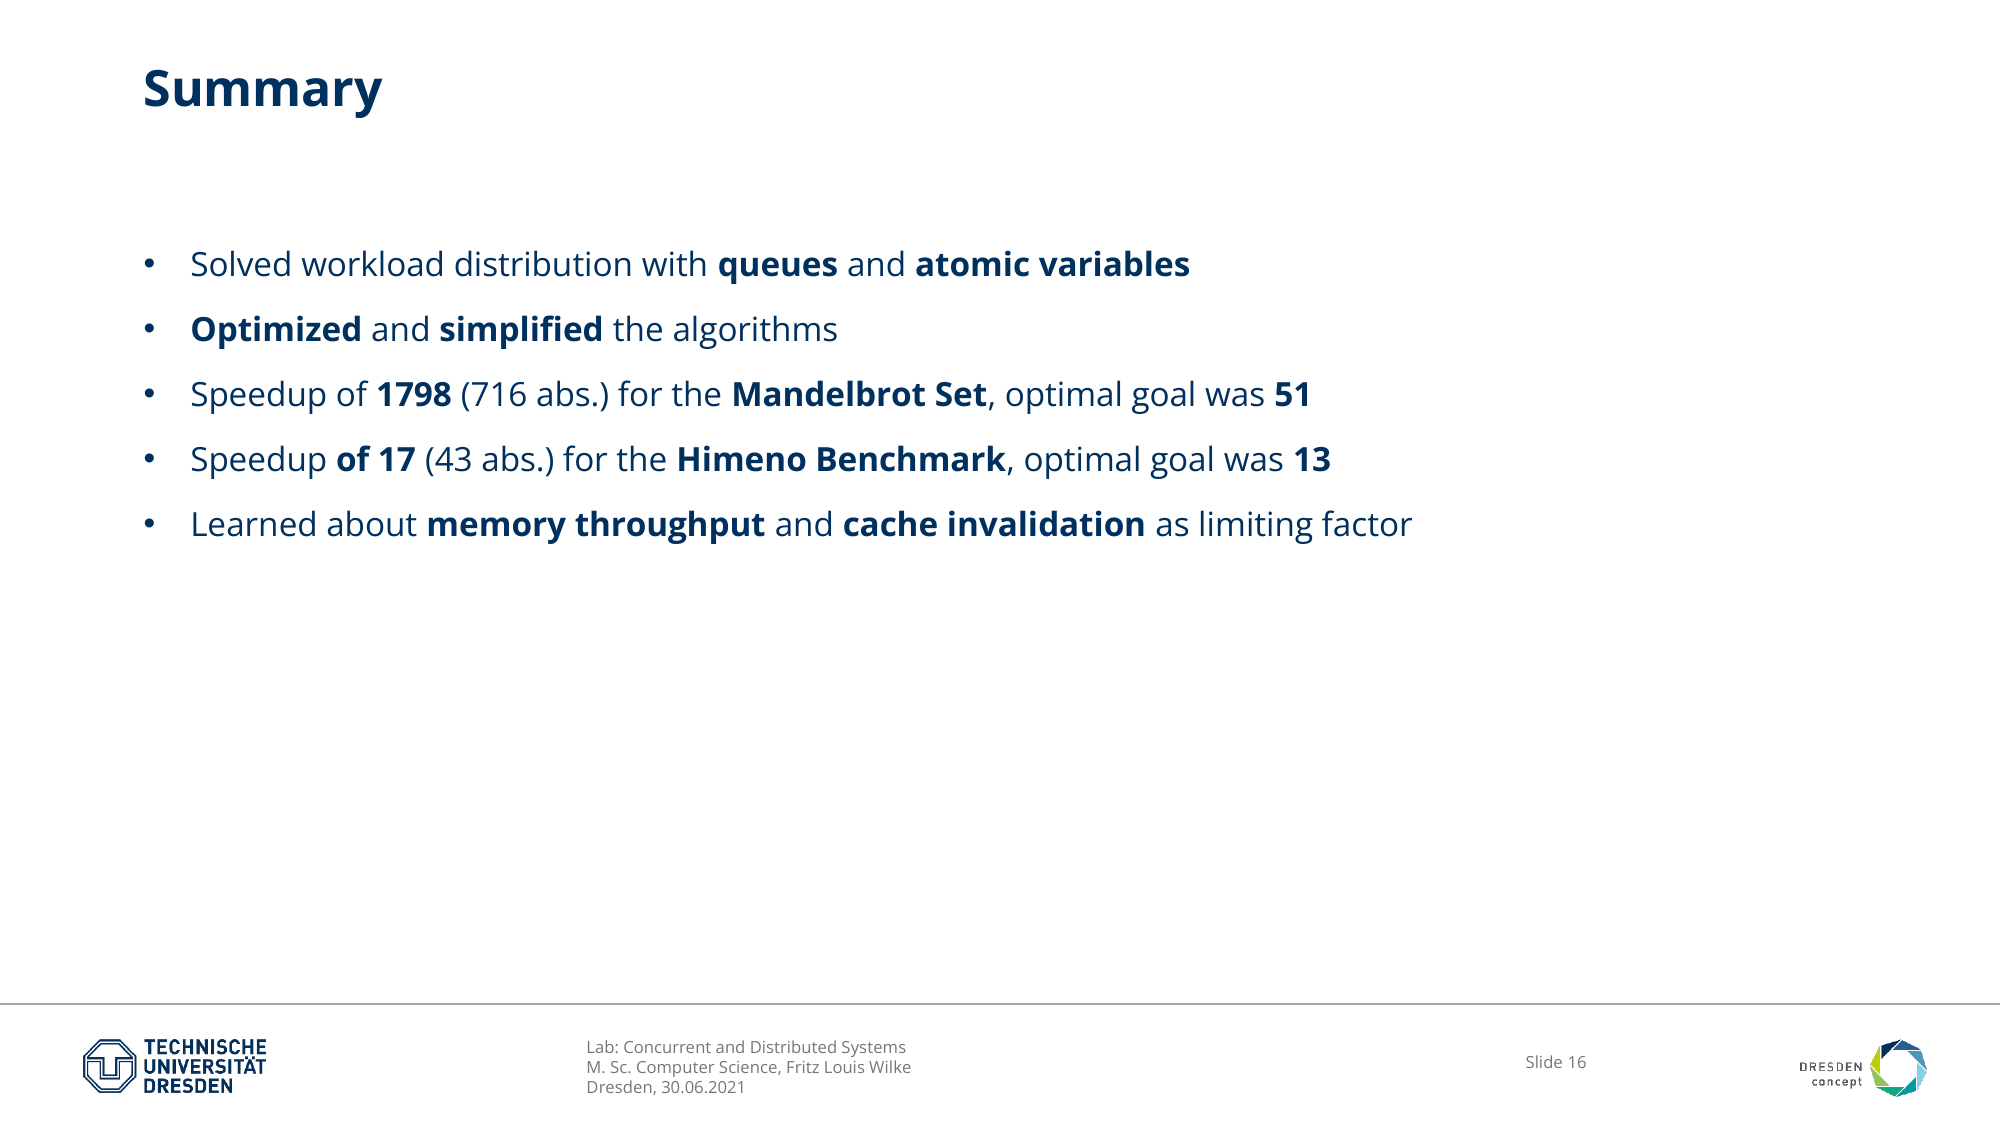

# Summary
Solved workload distribution with queues and atomic variables
Optimized and simplified the algorithms
Speedup of 1798 (716 abs.) for the Mandelbrot Set, optimal goal was 51
Speedup of 17 (43 abs.) for the Himeno Benchmark, optimal goal was 13
Learned about memory throughput and cache invalidation as limiting factor